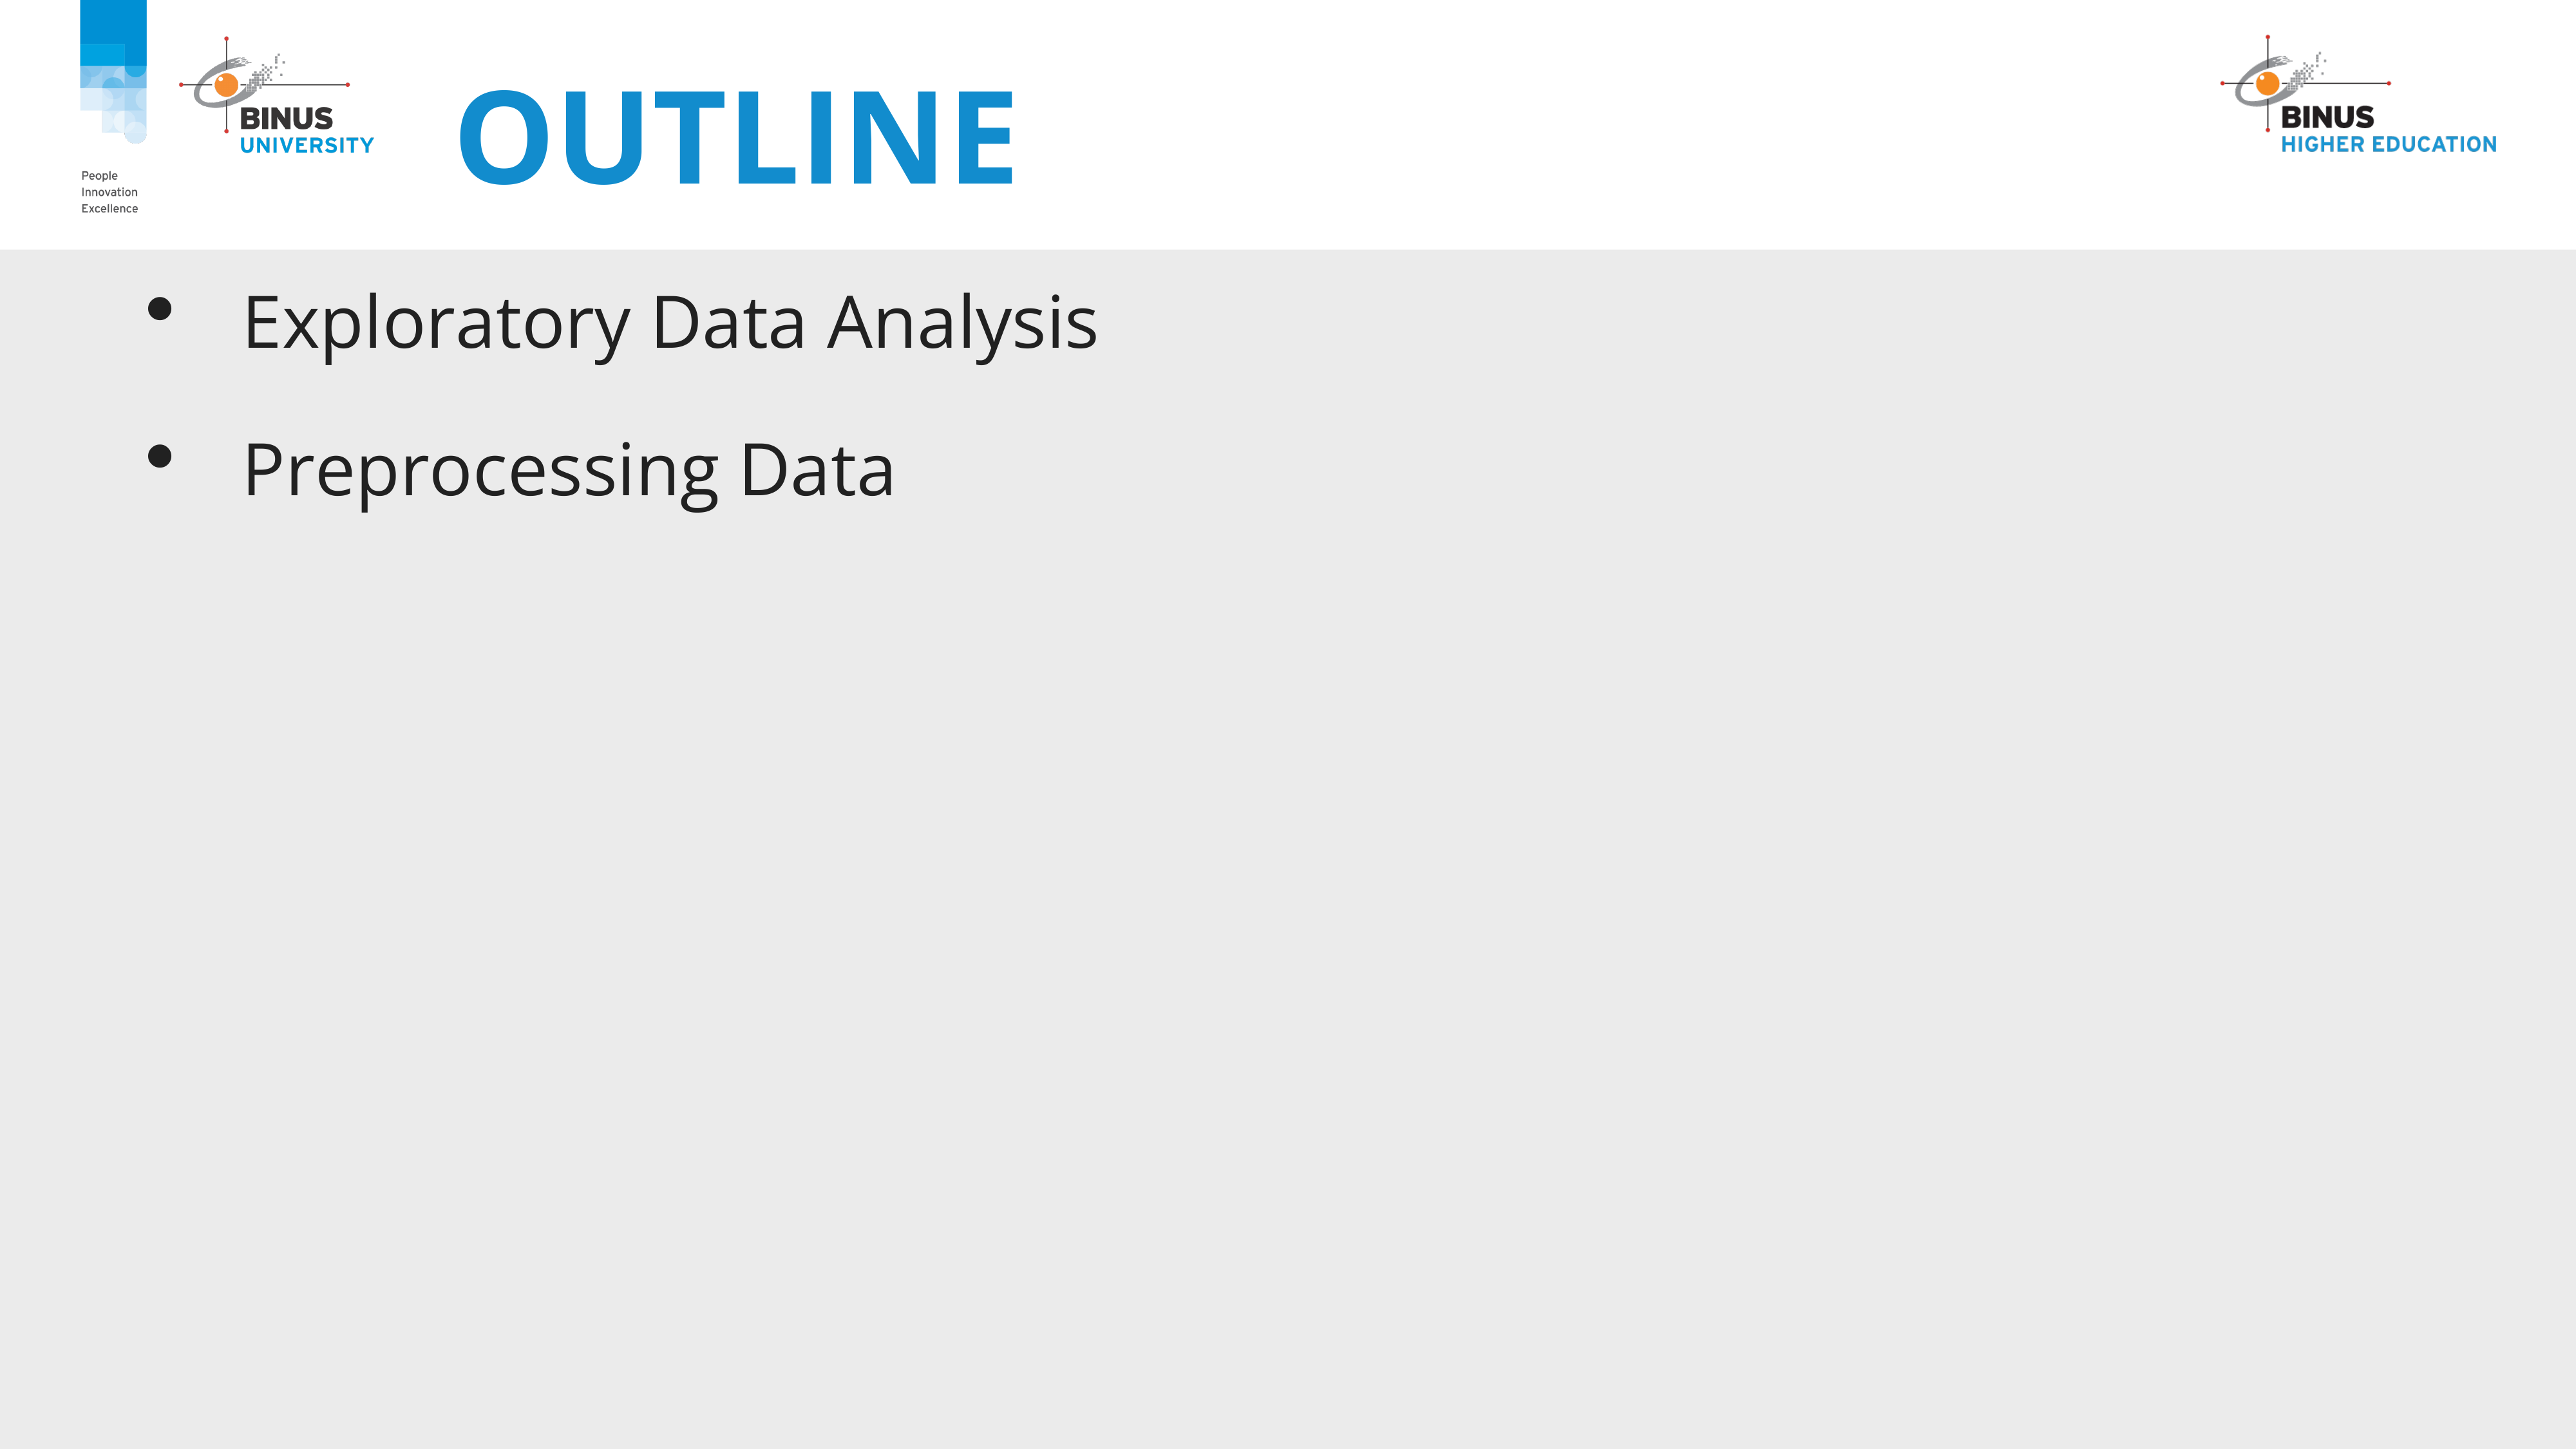

# Outline
Exploratory Data Analysis
Preprocessing Data